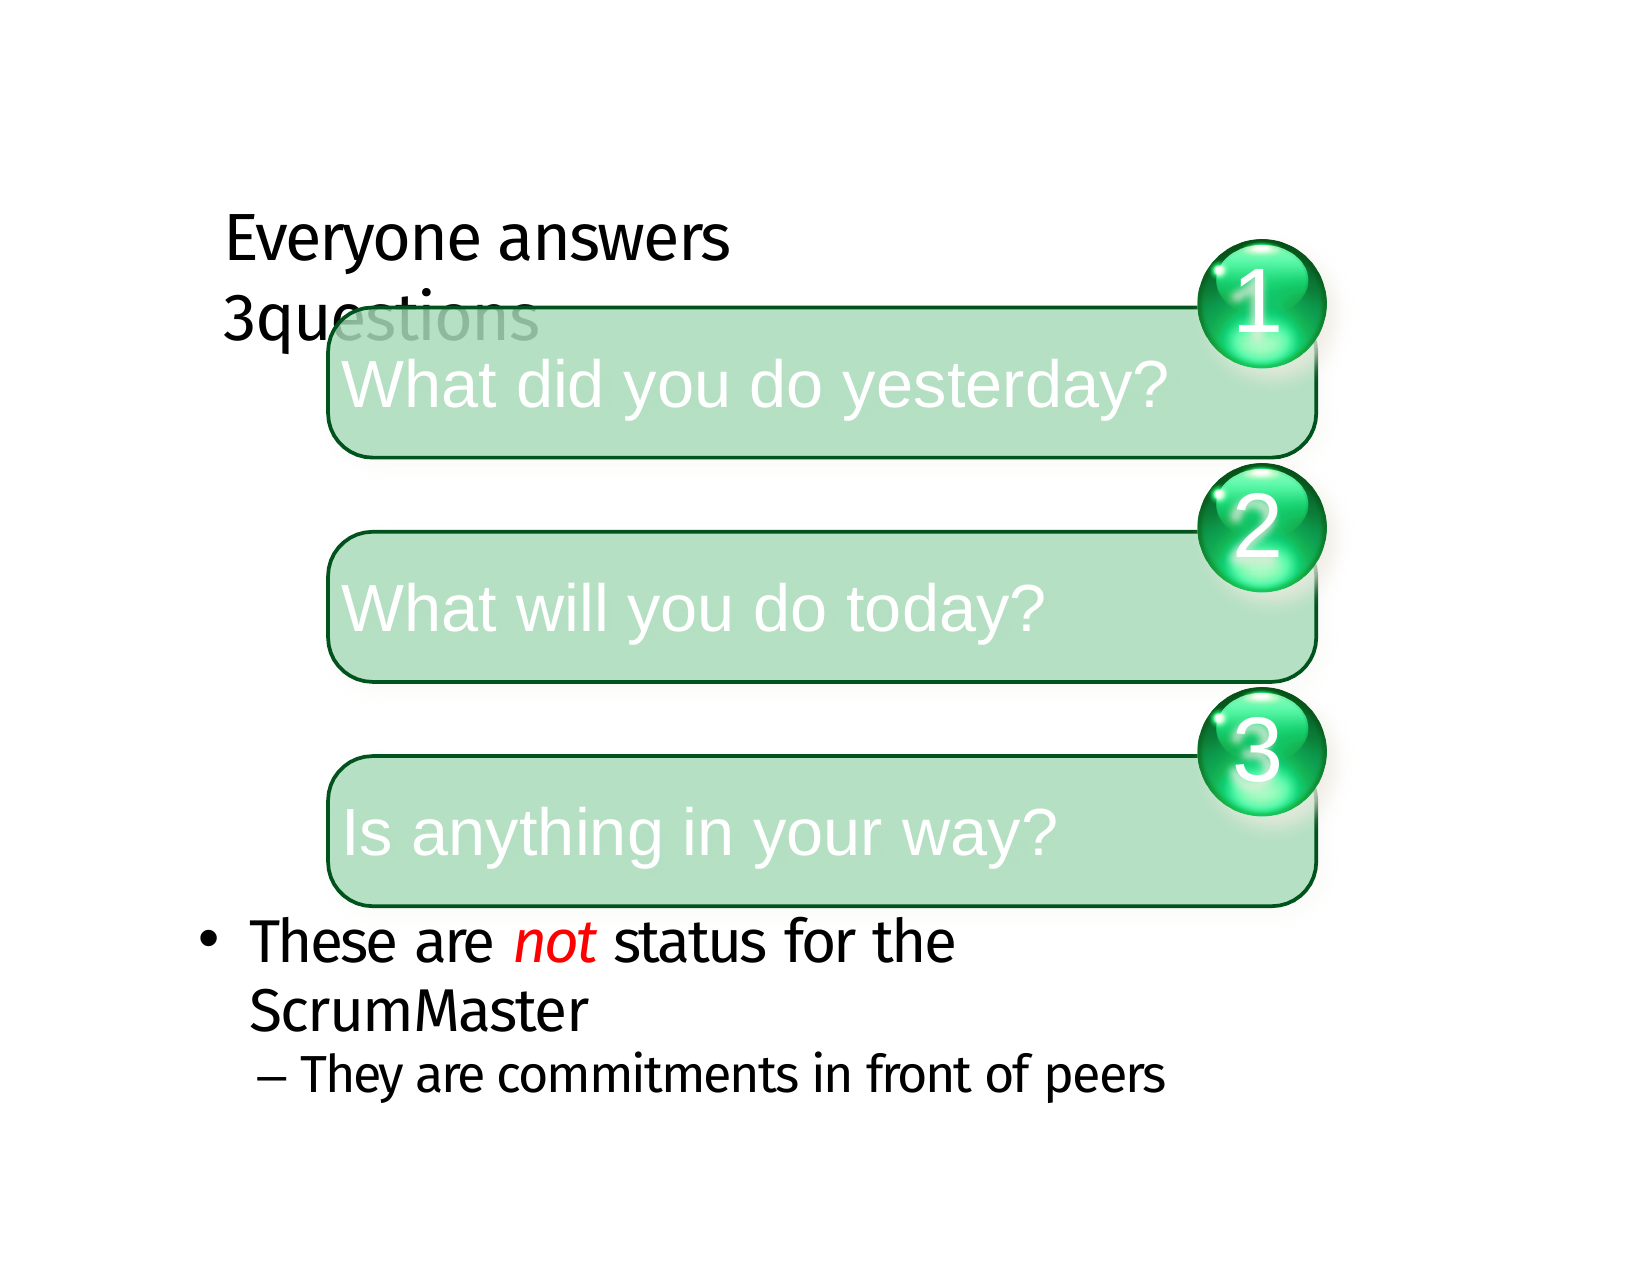

# Everyone answers 3questions

1
What did you do yesterday?
2
What will you do today?
3
Is anything in your way?
These are not status for the ScrumMaster
– They are commitments in front of peers